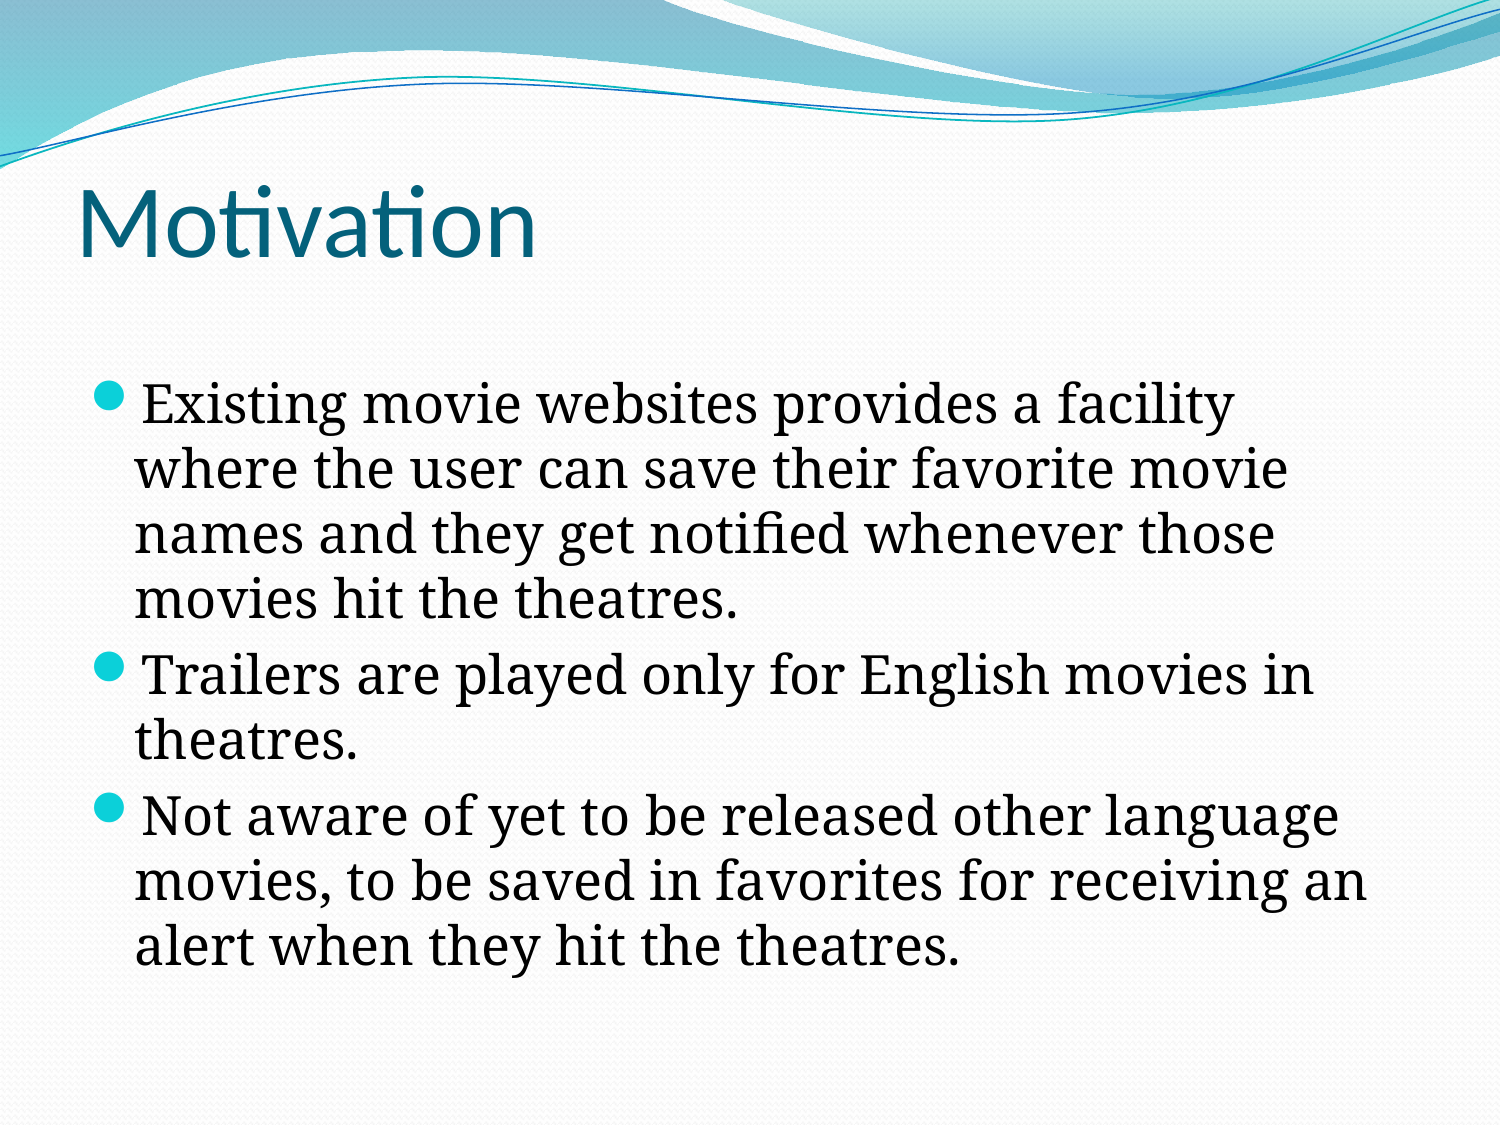

# Motivation
Existing movie websites provides a facility where the user can save their favorite movie names and they get notified whenever those movies hit the theatres.
Trailers are played only for English movies in theatres.
Not aware of yet to be released other language movies, to be saved in favorites for receiving an alert when they hit the theatres.